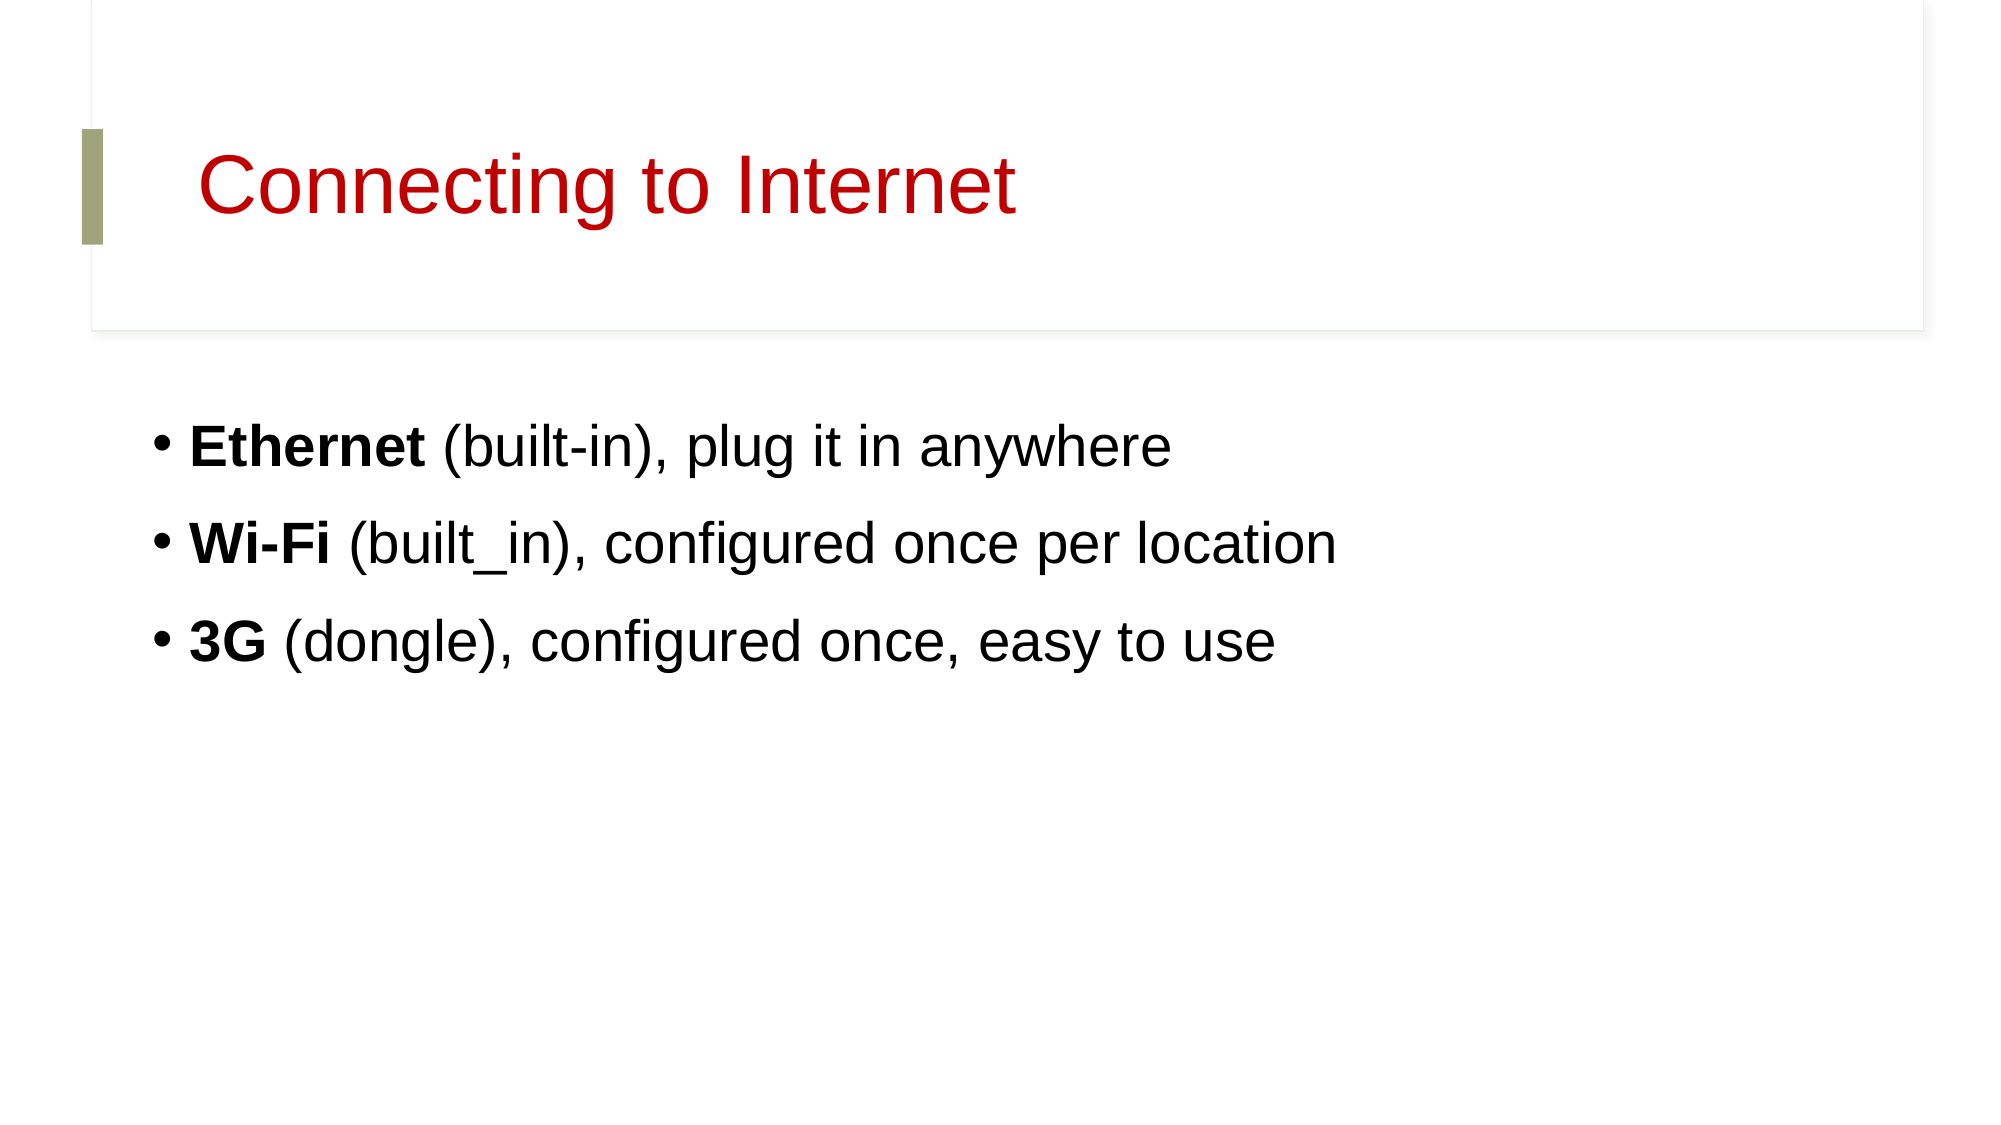

# Connecting to Internet
Ethernet (built-in), plug it in anywhere
Wi-Fi (built_in), configured once per location
3G (dongle), configured once, easy to use